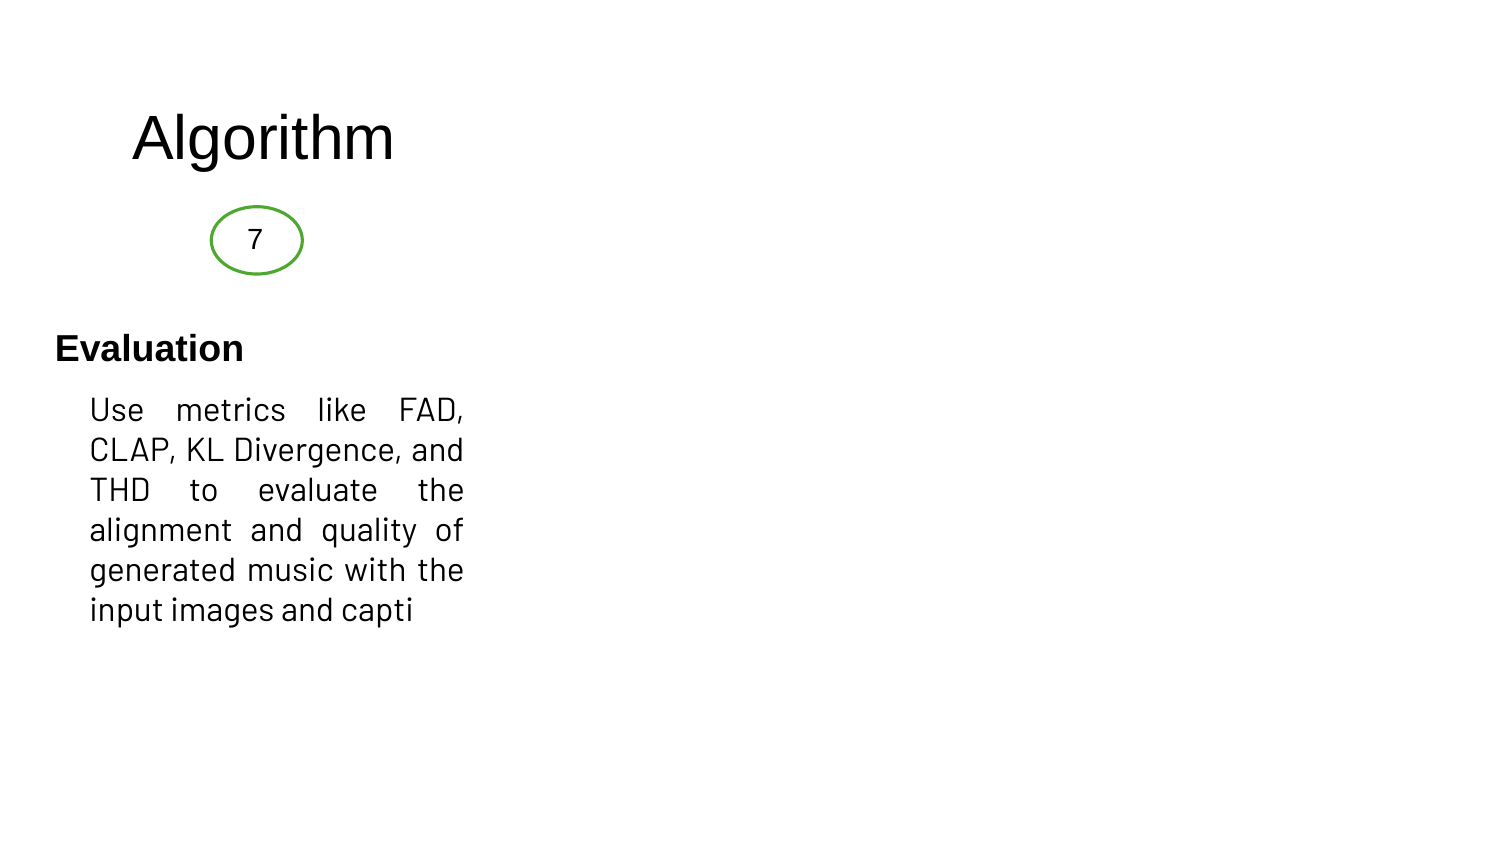

Step-by-Step Implementation for Music Generation from Images
1. (First Priority)
Image Dataset:
Use an art dataset like the WikiArt Emotion Dataset to collect paintings.
Categorize paintings by emotion labels (e.g., Happy, Sad, Angry).
Manually validate to ensure the emotion categories accurately reflect the image content.
Music Dataset:
Use an emotion-labeled music dataset, such as the MIREX Emotion Dataset.
Convert MIDI files to WAV format at a compatible frequency (e.g., 32kHz) for audio models.
Preprocess audio into fixed-length chunks (e.g., 30 seconds).
Pairing Data:
Match each image with a corresponding music piece sharing the same emotion label to form image-music pairs.
2. Image to Emotion Mapping
Train a model to classify the emotion of each image using a pre-trained ResNet50 model.
Fine-tune the model with additional layers (e.g., GRU + attention) for improved emotion detection.
3. Image Captioning
Use a captioning model like BLIP to generate textual descriptions of the images.
Combine image features and emotion labels to generate emotionally relevant captions.
4. Enhance Captions with Musical Descriptions
Use a language model (e.g., FalconRW-1B) to enrich captions with musical terms like mood, genre, tempo, and style.
5. Music Generation
Fine-tune a model like MusicGen with paired text-audio data:
Text Input: Enhanced captions with emotions and musical terms.
Audio Output: Corresponding music.
Use pre-trained music generation models to reduce computational requirements.
6. Training and Fine-Tuning
Train the music generation pipeline using the curated dataset.
Apply optimization techniques like:
Freezing early layers.
Using precomputed tensors.
Fine-tuning parameters to align outputs with input descriptions.
7. Evaluation
Use metrics like FAD, CLAP, KL Divergence, and THD to evaluate the alignment and quality of generated music with the input images and captions.
8. Inference
During inference, use trained models to generate music from new images:
Detect emotions and generate captions.
Convert captions into musical compositions.
Refine parameters for real-time application.
# Algorithm

7
Evaluation
Use metrics like FAD, CLAP, KL Divergence, and THD to evaluate the alignment and quality of generated music with the input images and capti